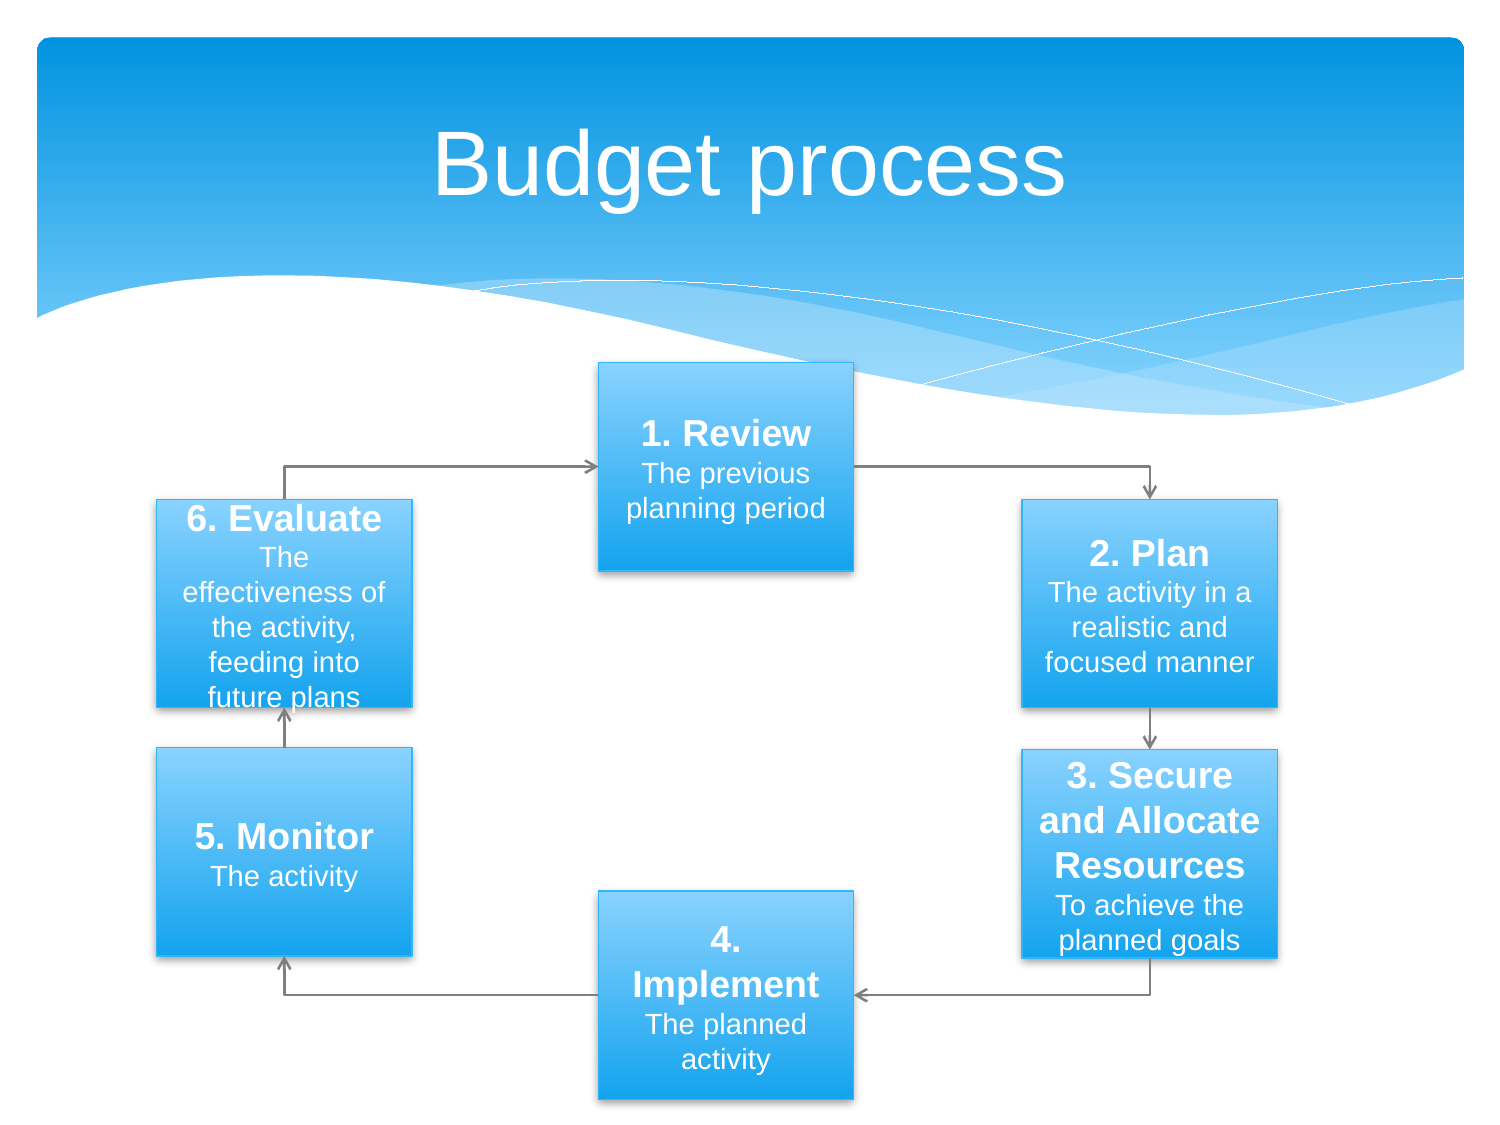

# Budget process
1. Review
The previous planning period
6. Evaluate
The effectiveness of the activity, feeding into future plans
2. Plan
The activity in a realistic and focused manner
5. Monitor
The activity
3. Secure and Allocate Resources
To achieve the planned goals
4. Implement
The planned activity